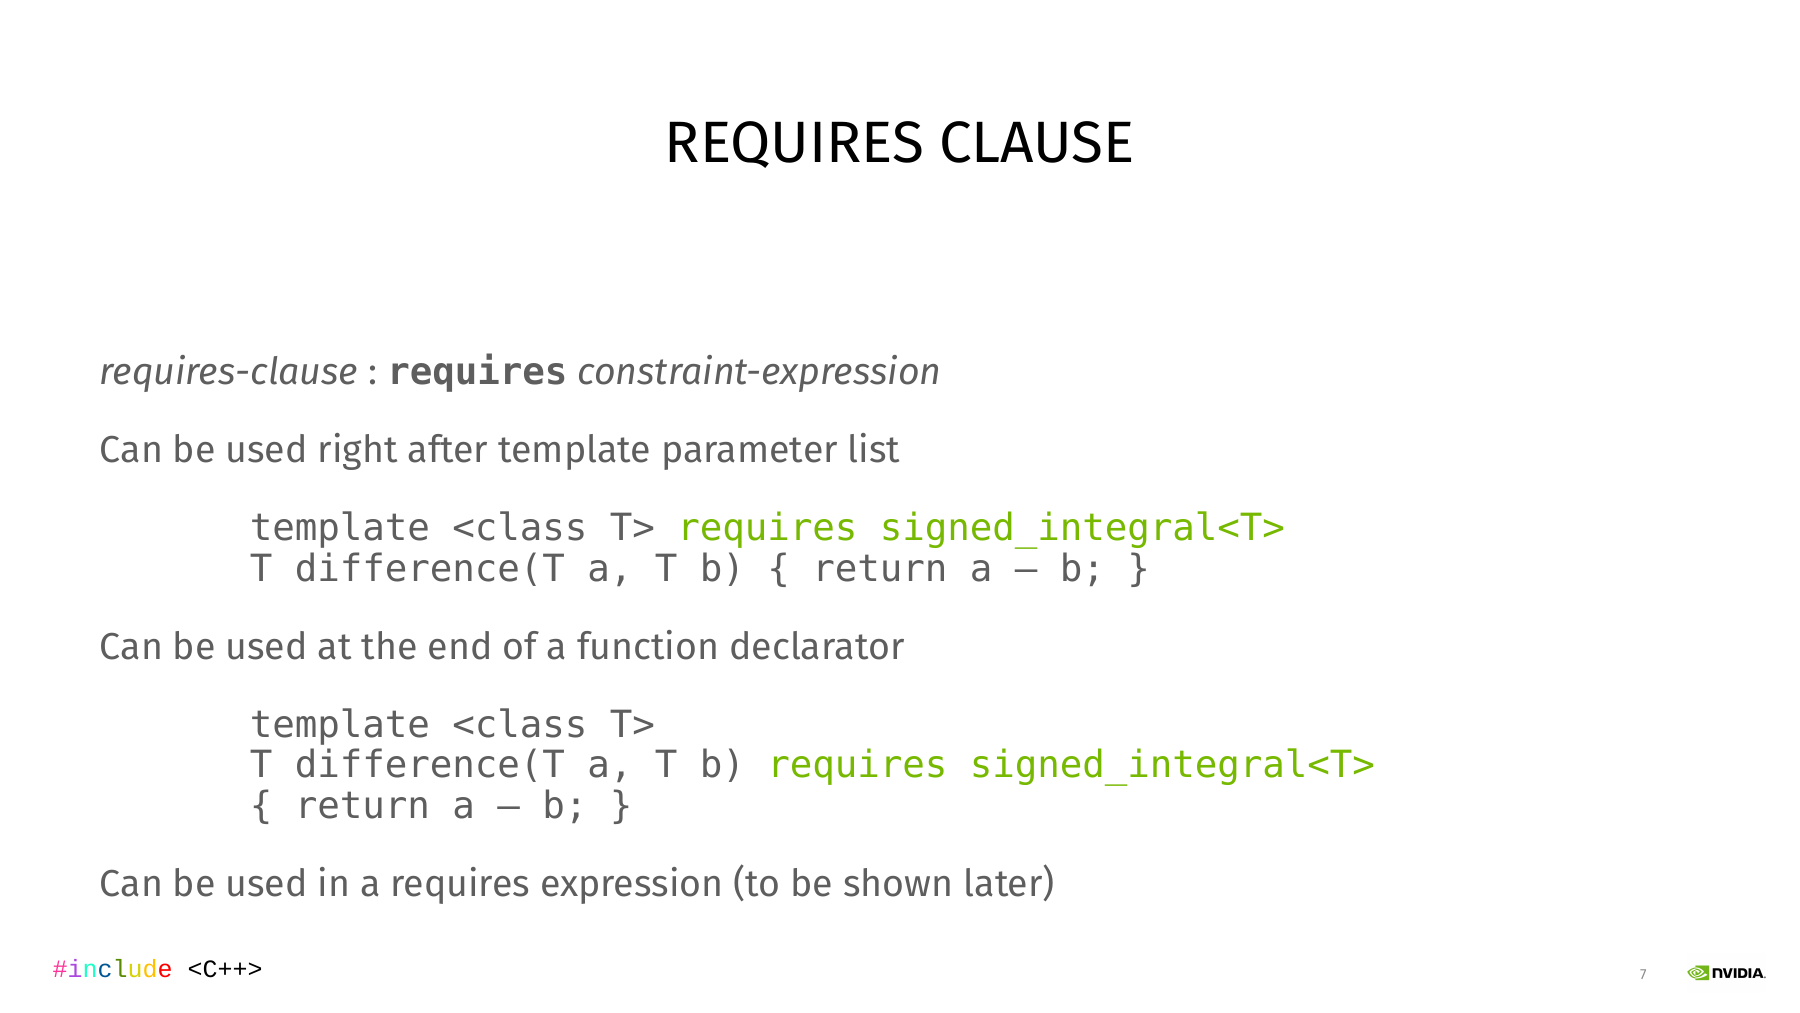

# Requires Clause

requires-clause : requires constraint-expression
Can be used right after template parameter list
	template <class T> requires signed_integral<T>
	T difference(T a, T b) { return a – b; }
Can be used at the end of a function declarator
	template <class T>
	T difference(T a, T b) requires signed_integral<T>
	{ return a – b; }
Can be used in a requires expression (to be shown later)